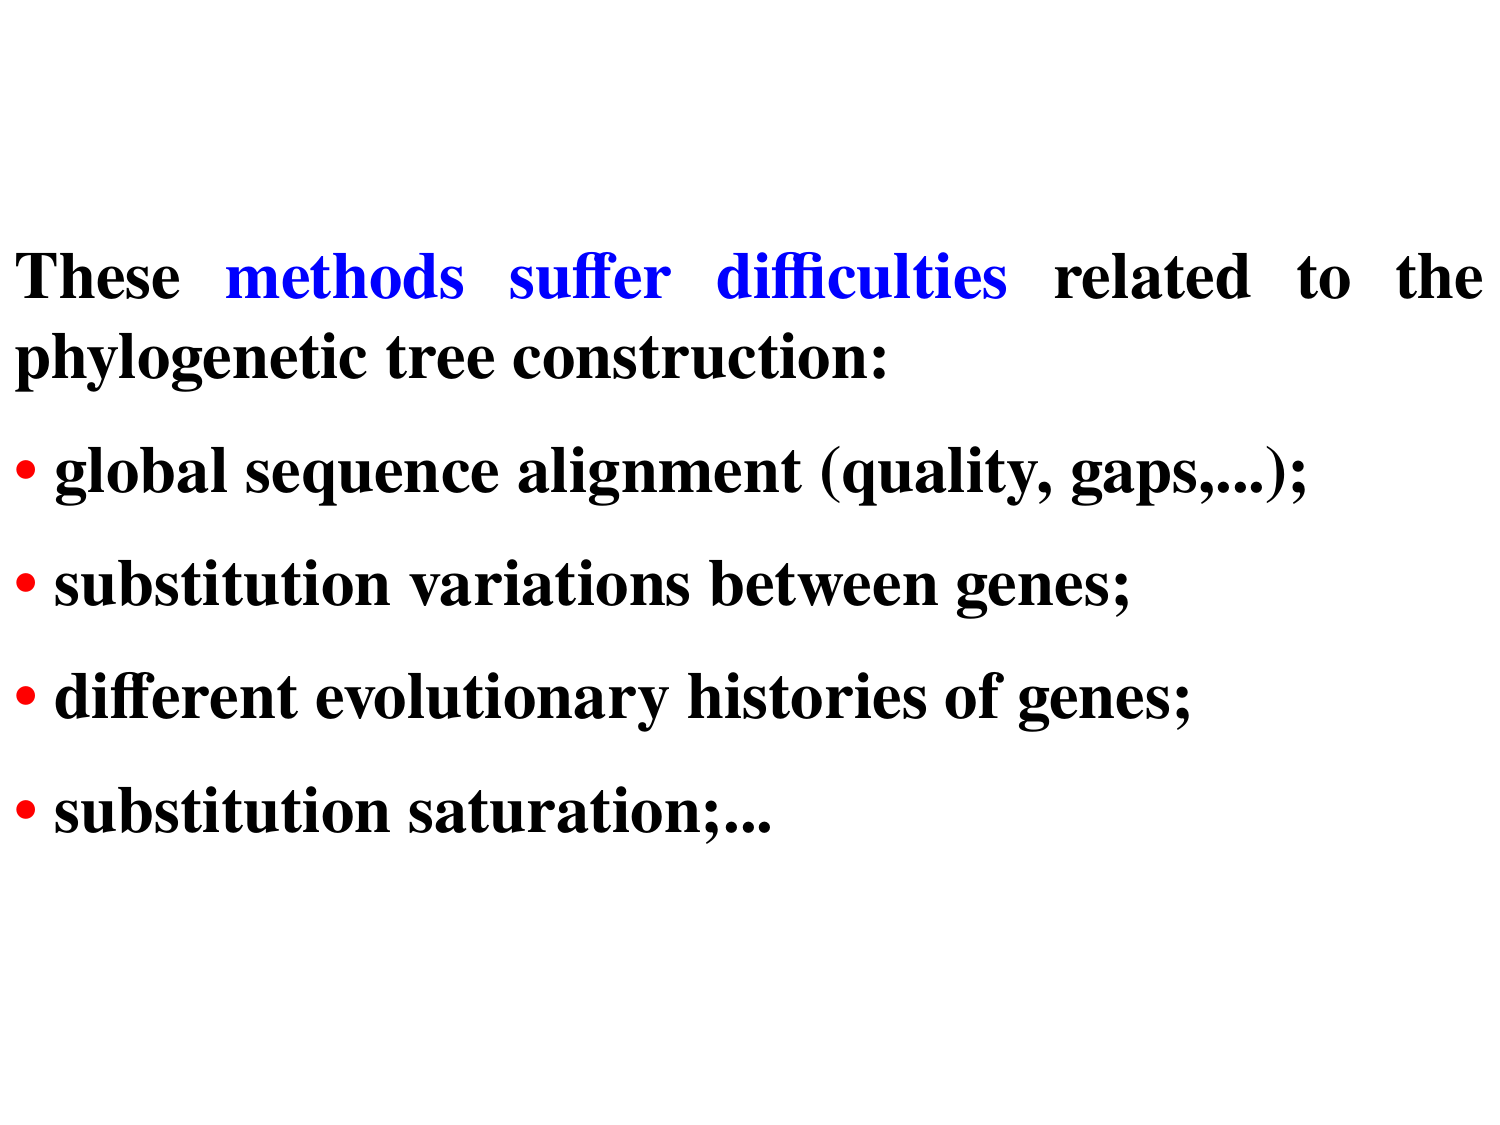

These methods suffer difficulties related to the phylogenetic tree construction:
• global sequence alignment (quality, gaps,...);
• substitution variations between genes;
• different evolutionary histories of genes;
• substitution saturation;...